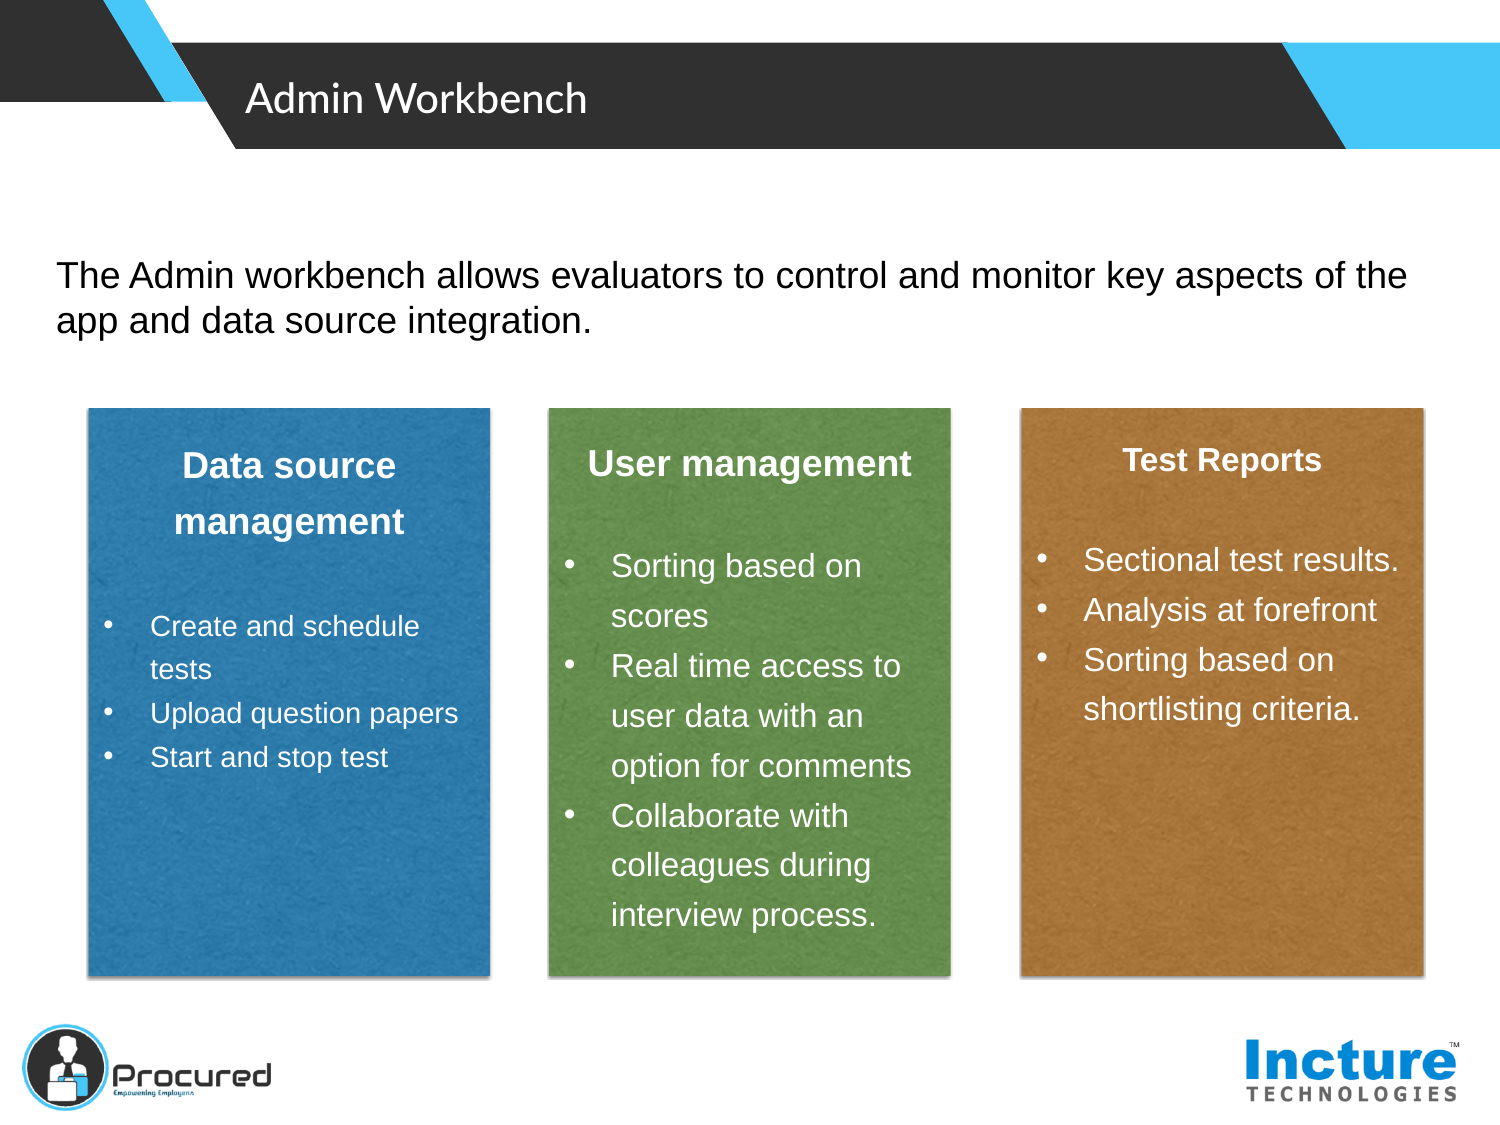

Admin Workbench
The Admin workbench allows evaluators to control and monitor key aspects of the app and data source integration.

User management

Sorting based on scores
Real time access to user data with an option for comments
Collaborate with colleagues during interview process.

Test Reports

Sectional test results.
Analysis at forefront
Sorting based on shortlisting criteria.

Data source management

Create and schedule tests
Upload question papers
Start and stop test